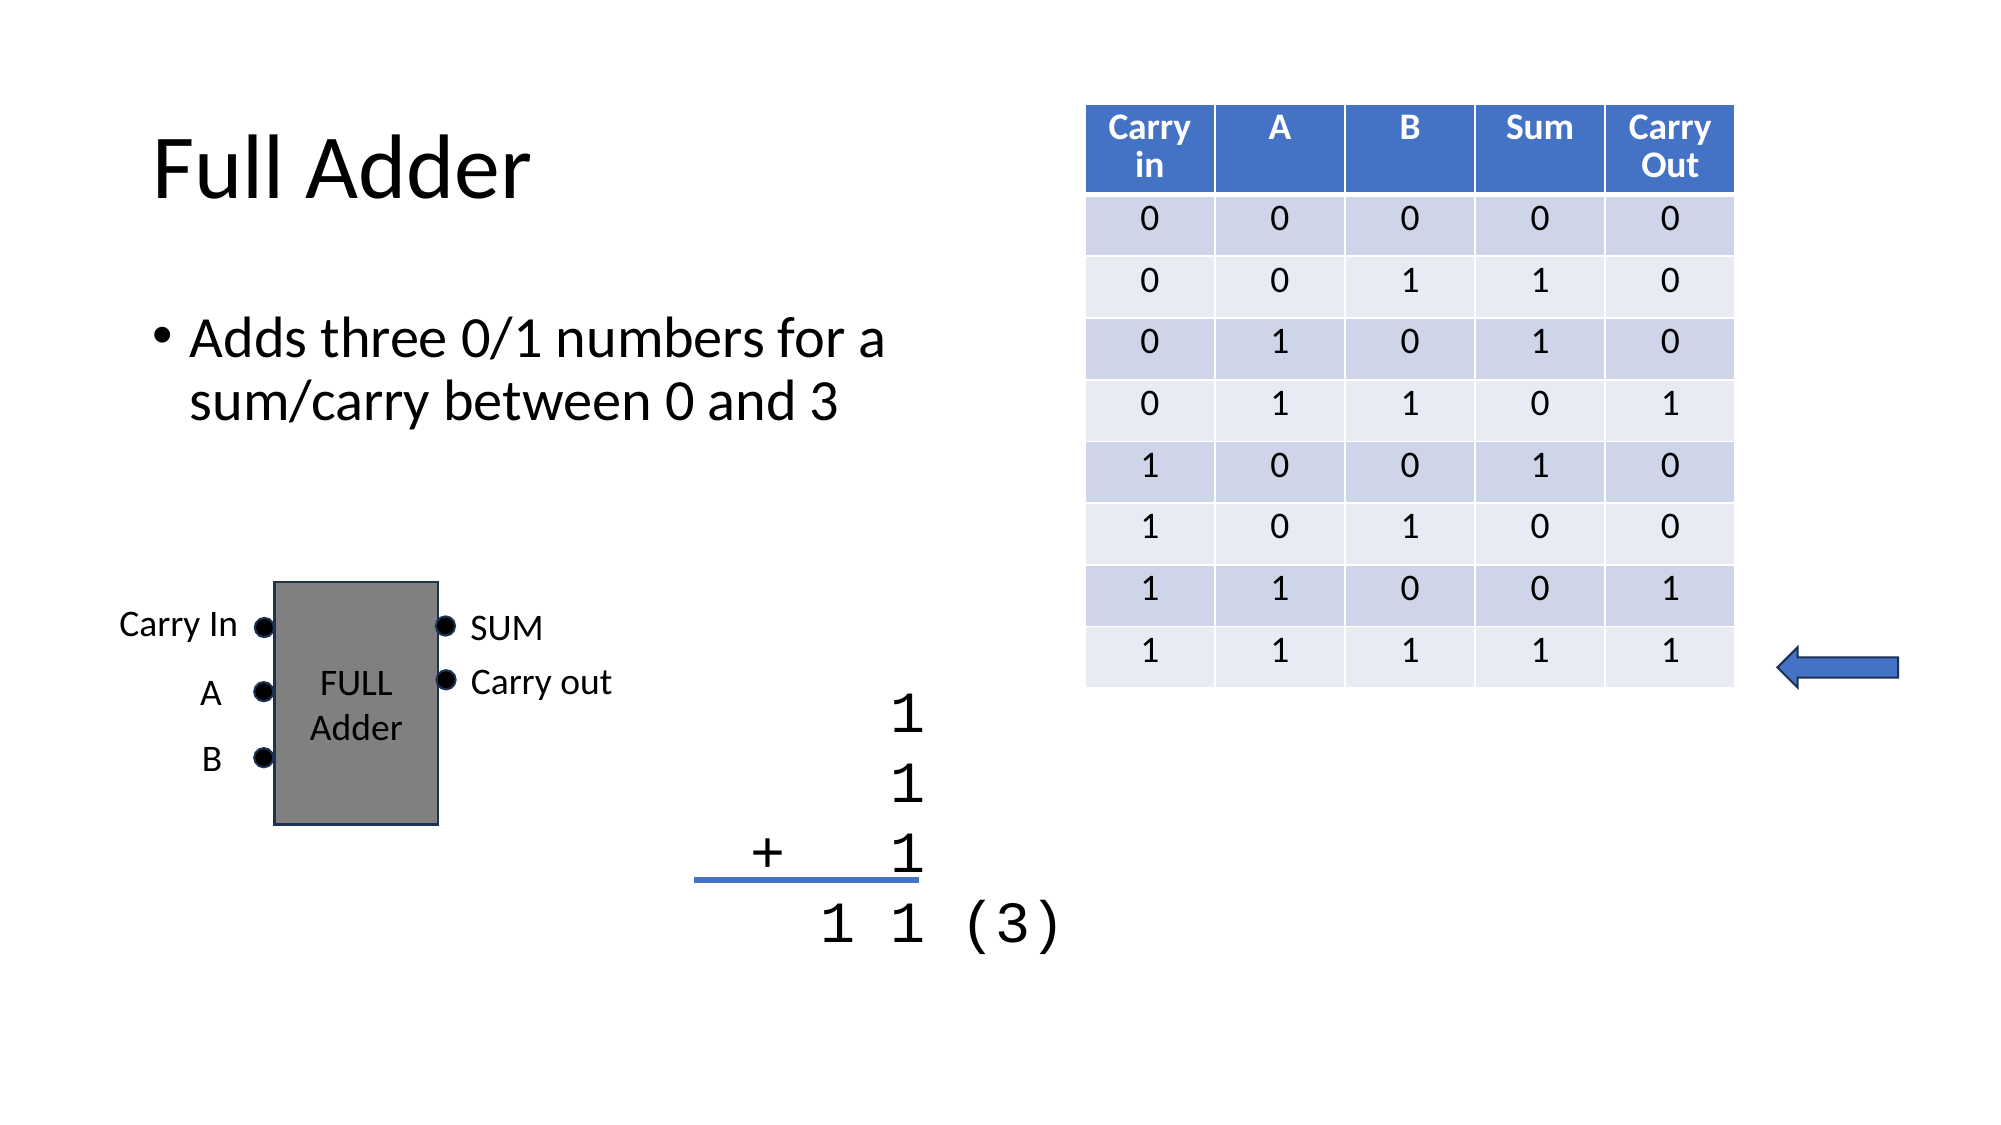

# Full Adder
| Carry in | A | B | Sum | Carry Out |
| --- | --- | --- | --- | --- |
| 0 | 0 | 0 | 0 | 0 |
| 0 | 0 | 1 | 1 | 0 |
| 0 | 1 | 0 | 1 | 0 |
| 0 | 1 | 1 | 0 | 1 |
| 1 | 0 | 0 | 1 | 0 |
| 1 | 0 | 1 | 0 | 0 |
| 1 | 1 | 0 | 0 | 1 |
| 1 | 1 | 1 | 1 | 1 |
Adds three 0/1 numbers for a sum/carry between 0 and 3
FULL
Adder
Carry In
SUM

Carry out
A
      1
      1
  +   1
    1 1 (3)

B